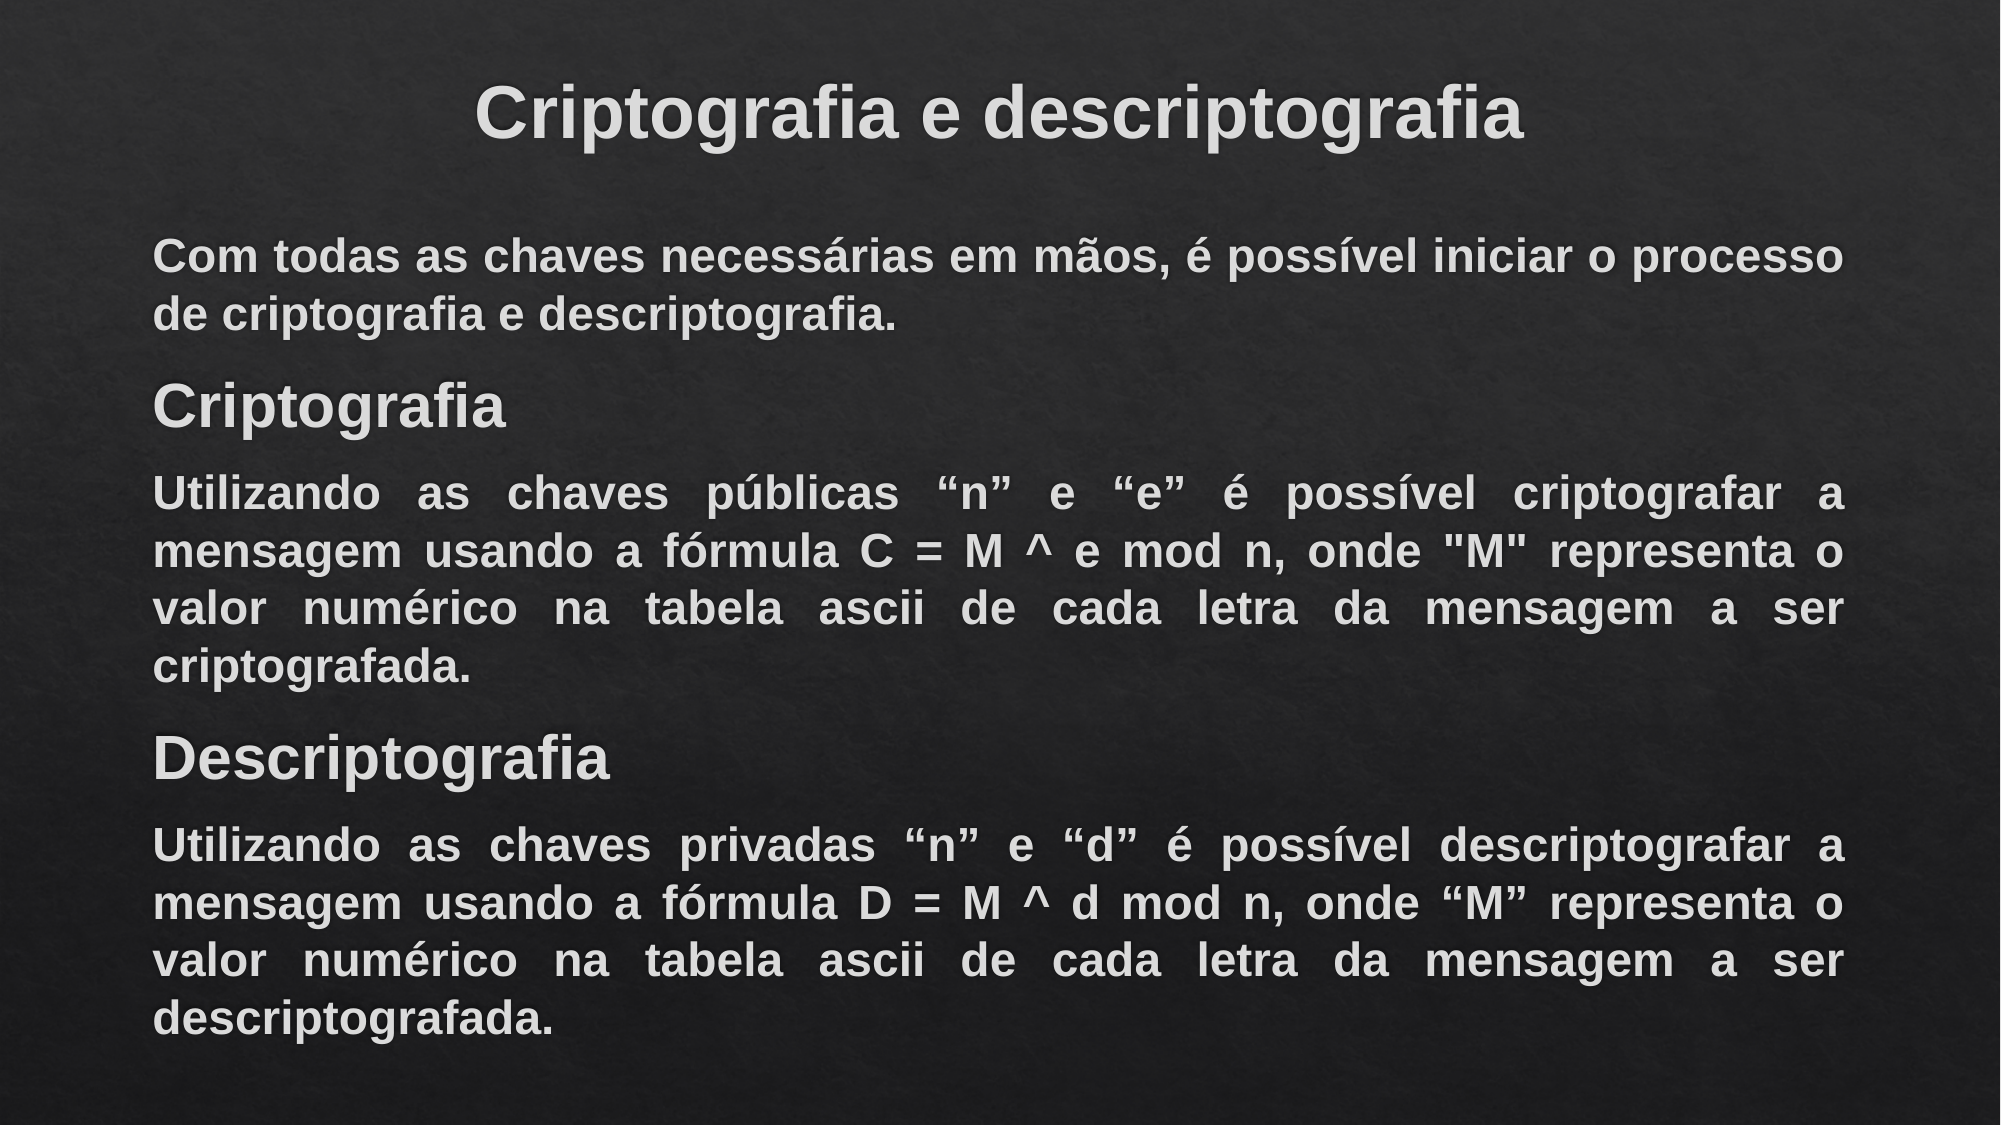

# Criptografia e descriptografia
Com todas as chaves necessárias em mãos, é possível iniciar o processo de criptografia e descriptografia.
Criptografia
Utilizando as chaves públicas “n” e “e” é possível criptografar a mensagem usando a fórmula C = M ^ e mod n, onde "M" representa o valor numérico na tabela ascii de cada letra da mensagem a ser criptografada.
Descriptografia
Utilizando as chaves privadas “n” e “d” é possível descriptografar a mensagem usando a fórmula D = M ^ d mod n, onde “M” representa o valor numérico na tabela ascii de cada letra da mensagem a ser descriptografada.